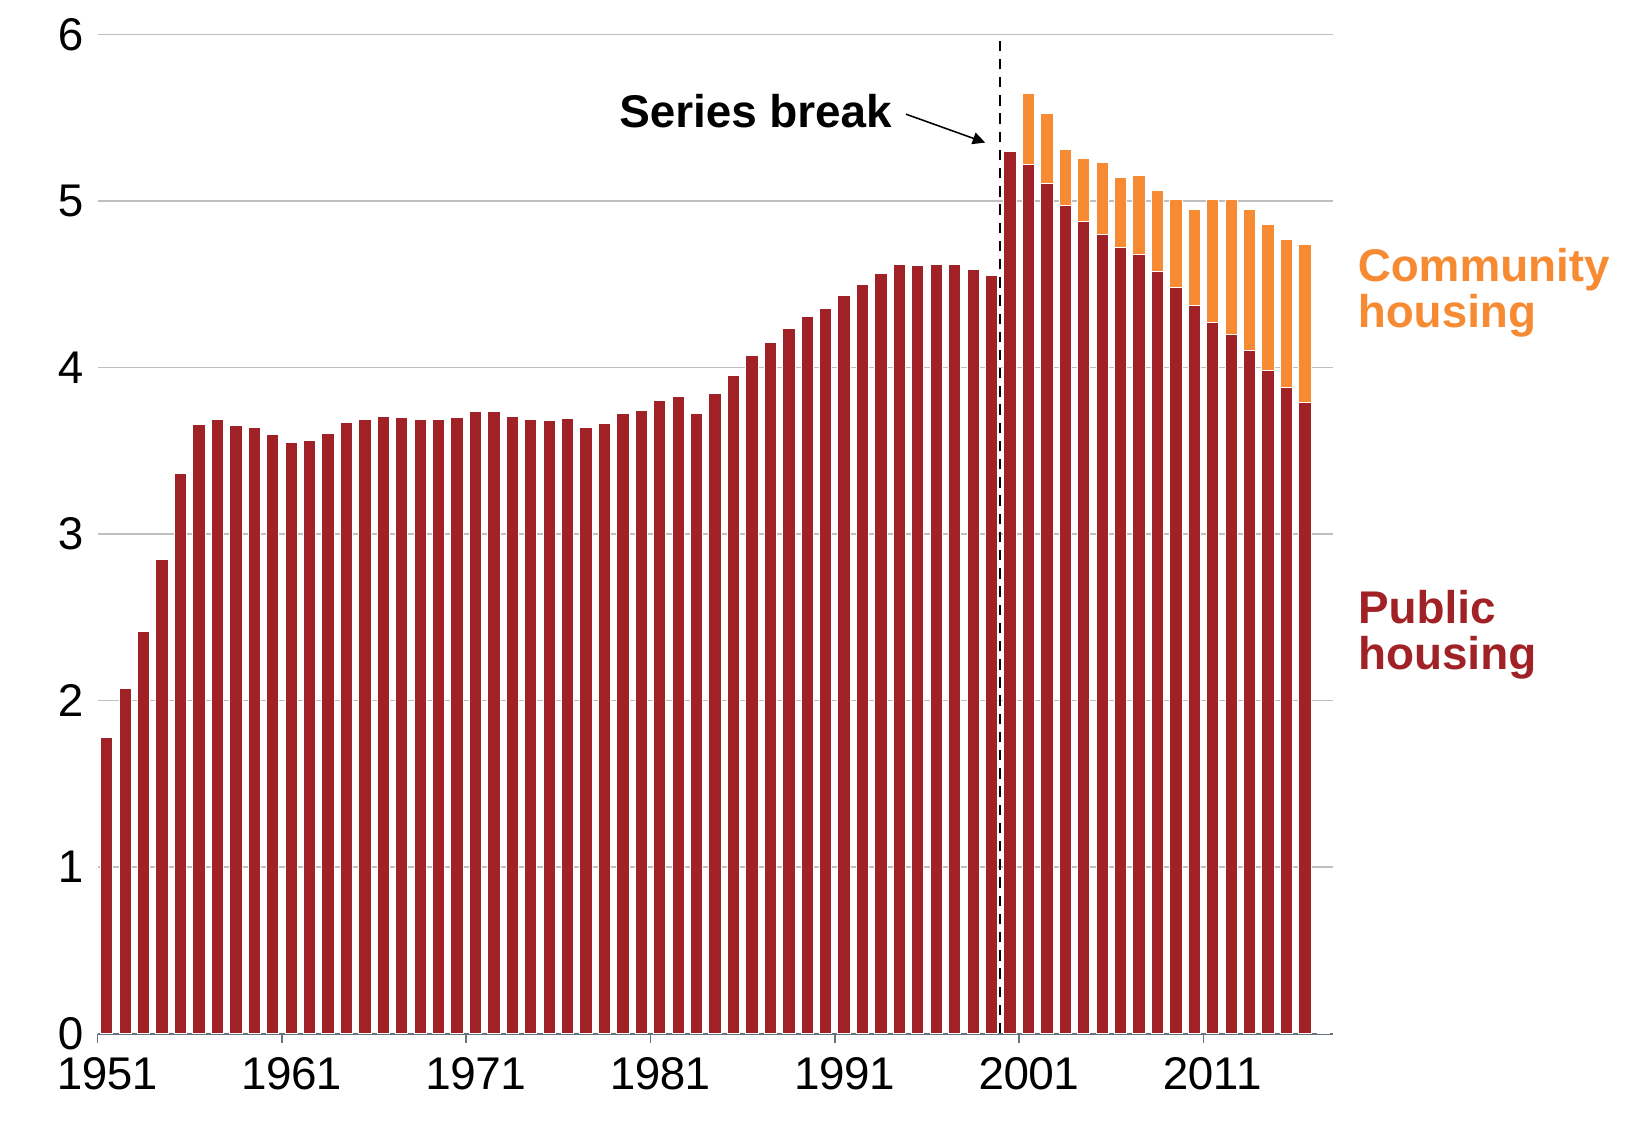

### Chart

| Category | Public housing as % of total dwellings | Community housing as % of total dwellings |
|---|---|---|
| 18629 | 1.7777425304633148 | None |
| 18994 | 2.0715871260032905 | None |
| 19360 | 2.4122867872670426 | None |
| 19725 | 2.8501716738197422 | None |
| 20090 | 3.361397865265832 | None |
| 20455 | 3.6590968657595826 | None |
| 20821 | 3.689010553261844 | None |
| 21186 | 3.6533075133138784 | None |
| 21551 | 3.6393307850391867 | None |
| 21916 | 3.5960230592977203 | None |
| 22282 | 3.550541907514451 | None |
| 22647 | 3.5615963597150553 | None |
| 23012 | 3.605058180314419 | None |
| 23377 | 3.671752573346649 | None |
| 23743 | 3.6860093238100897 | None |
| 24108 | 3.7069395586824436 | None |
| 24473 | 3.7028768482251775 | None |
| 24838 | 3.687634464743856 | None |
| 25204 | 3.6896517620604627 | None |
| 25569 | 3.697388784400446 | None |
| 25934 | 3.7344942881025354 | None |
| 26299 | 3.73786713245319 | None |
| 26665 | 3.7064268635586908 | None |
| 27030 | 3.685995773380008 | None |
| 27395 | 3.6806243979447983 | None |
| 27760 | 3.693240901213172 | None |
| 28126 | 3.6418478238827254 | None |
| 28491 | 3.66624626047011 | None |
| 28856 | 3.724106028641685 | None |
| 29221 | 3.745396661619718 | None |
| 29587 | 3.8037273930304365 | None |
| 29952 | 3.8276823976064467 | None |
| 30317 | 3.724542071634798 | None |
| 30682 | 3.8444848697891665 | None |
| 31048 | 3.952174092284723 | None |
| 31413 | 4.072 | None |
| 31778 | 4.152840155149594 | None |
| 32143 | 4.23323894458685 | None |
| 32509 | 4.305775742884927 | None |
| 32874 | 4.355590653803939 | None |
| 33239 | 4.435734035827186 | None |
| 33604 | 4.497013439233346 | None |
| 33970 | 4.56453974842876 | None |
| 34335 | 4.621184037172041 | None |
| 34700 | 4.6159677627948 | None |
| 35065 | 4.620291166688861 | None |
| 35431 | 4.619802249832832 | None |
| 35796 | 4.587922173674267 | None |
| 36161 | 4.554587162676075 | None |
| 36526 | 5.300420014489669 | None |
| 36892 | 5.2192518925337685 | 0.4296868042155262 |
| 37257 | 5.103354407147999 | 0.42229764164564865 |
| 37622 | 4.9716999676338185 | 0.33617318528229256 |
| 37987 | 4.874435788770798 | 0.38313516046986085 |
| 38353 | 4.798593097078939 | 0.43041383511224707 |
| 38718 | 4.722152973092595 | 0.4213690947192317 |
| 39083 | 4.676062326458504 | 0.4771697201437711 |
| 39448 | 4.575350920250109 | 0.48857856621176354 |
| 39814 | 4.4826079998622665 | 0.529843668726884 |
| 40179 | 4.37024574850749 | 0.5810861787788821 |
| 40544 | 4.2700687600511325 | 0.7410261432518247 |
| 40909 | 4.1998761834286595 | 0.8097148461321287 |
| 41275 | 4.1050887311099755 | 0.8424846322283173 |
| 41640 | 3.983676230708029 | 0.8739400954425238 |
| 42005 | 3.883027329414078 | 0.8888198813888897 |
| 42370 | 3.7886738395119823 | 0.9497106894893115 |
| 42736 | 0.0 | 0.0 |
Series break
Community housing
Public housing